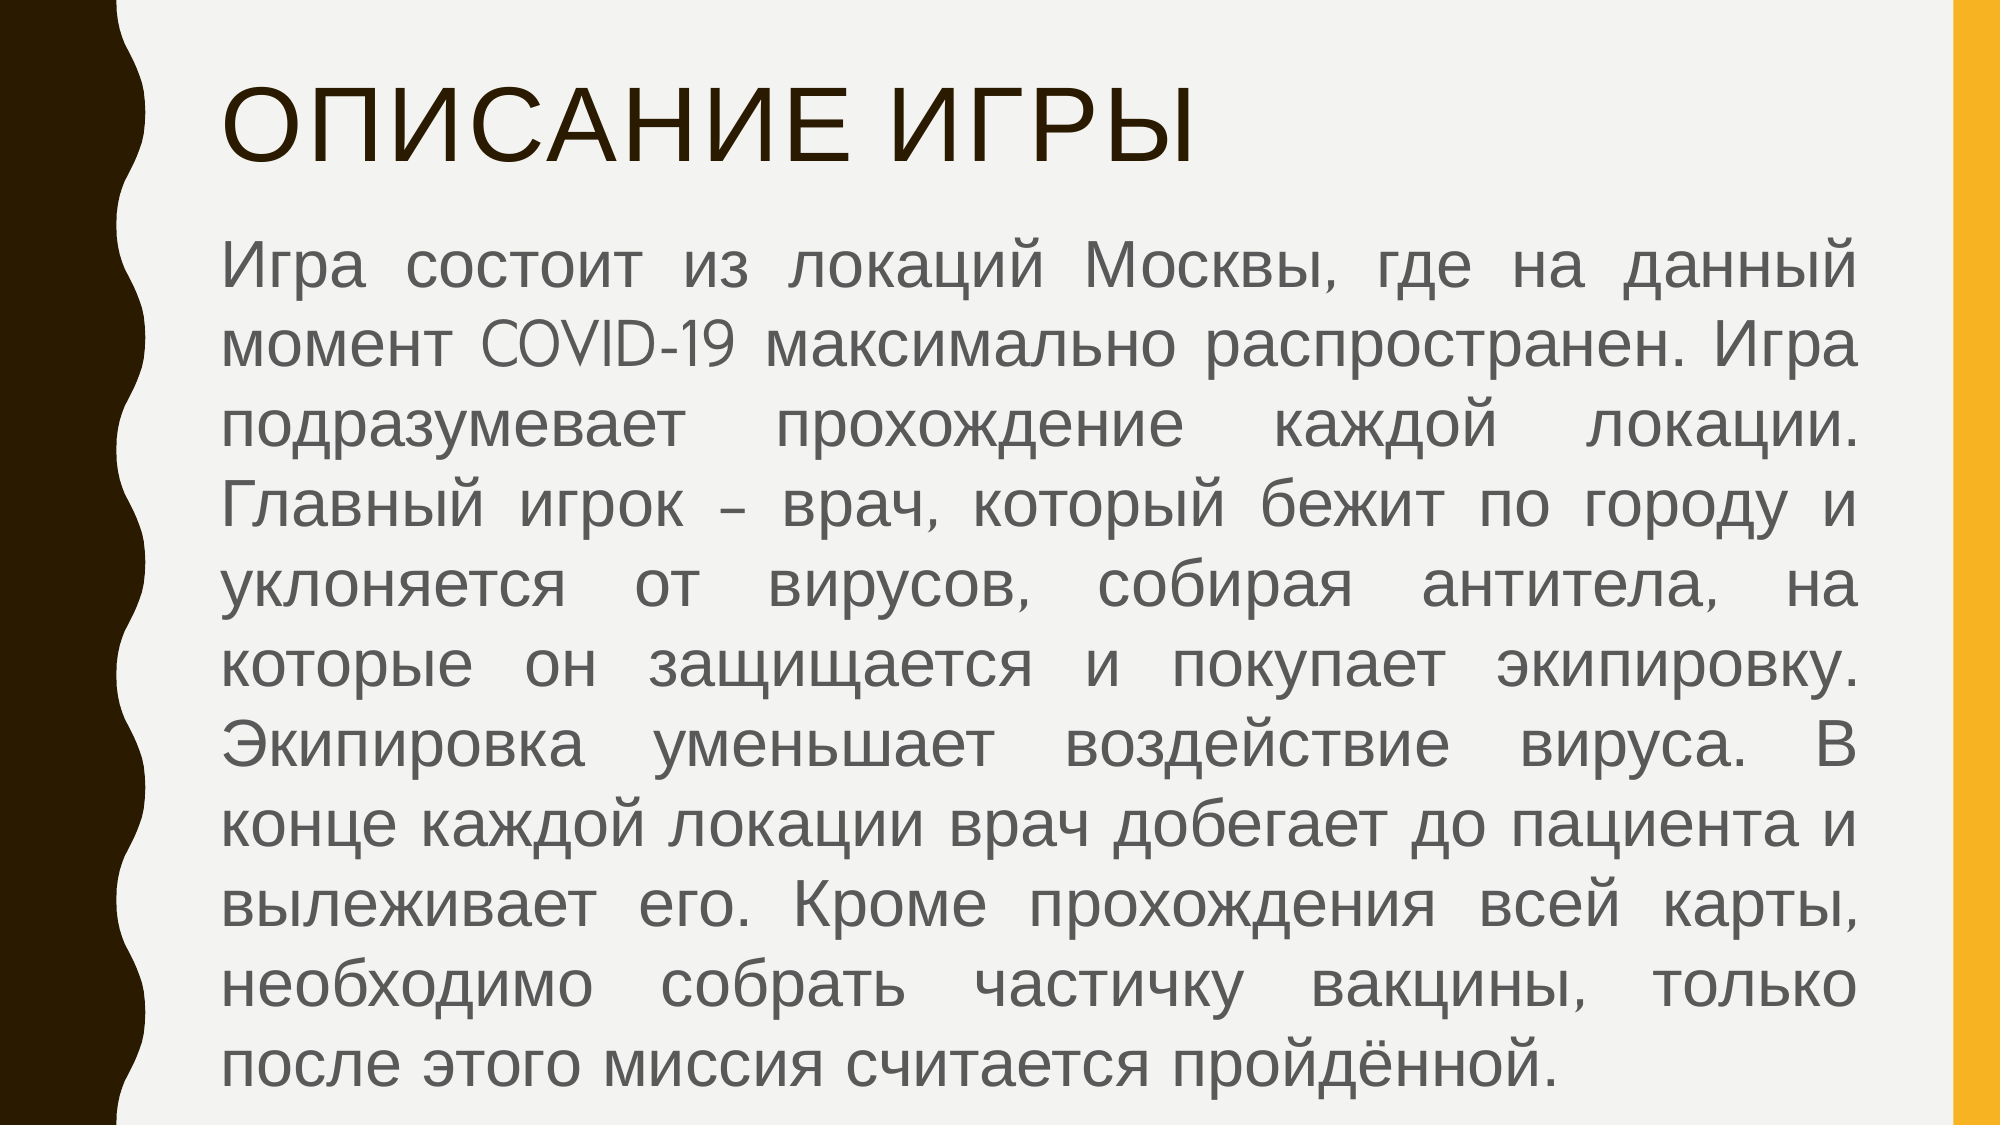

# Описание игры
Игра состоит из локаций Москвы, где на данный момент COVID-19 максимально распространен. Игра подразумевает прохождение каждой локации. Главный игрок – врач, который бежит по городу и уклоняется от вирусов, собирая антитела, на которые он защищается и покупает экипировку. Экипировка уменьшает воздействие вируса. В конце каждой локации врач добегает до пациента и вылеживает его. Кроме прохождения всей карты, необходимо собрать частичку вакцины, только после этого миссия считается пройдённой.